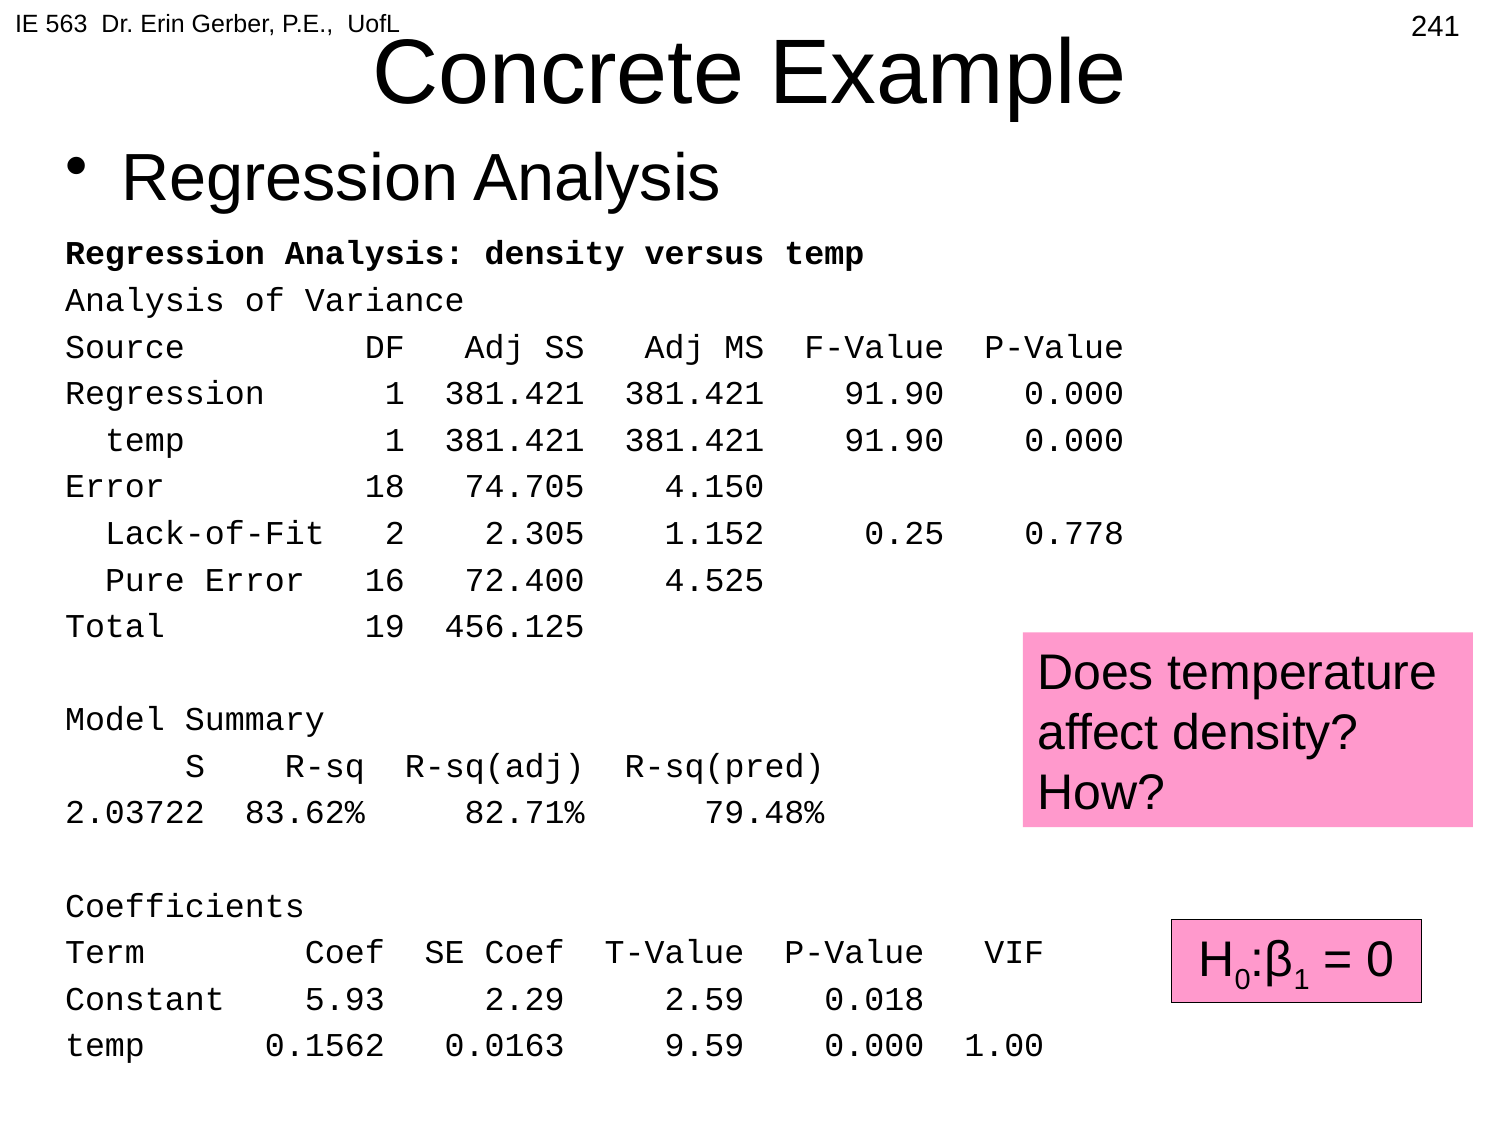

IE 563  Dr. Erin Gerber, P.E.,  UofL
241
# Concrete Example
Regression Analysis

Regression Analysis: density versus temp
Analysis of Variance
Source         DF   Adj SS   Adj MS  F-Value  P-Value
Regression      1  381.421  381.421    91.90    0.000
  temp          1  381.421  381.421    91.90    0.000
Error          18   74.705    4.150
  Lack-of-Fit   2    2.305    1.152     0.25    0.778
  Pure Error   16   72.400    4.525
Total          19  456.125

Model Summary
      S    R-sq  R-sq(adj)  R-sq(pred)
2.03722  83.62%     82.71%      79.48%

Coefficients
Term        Coef  SE Coef  T-Value  P-Value   VIF
Constant    5.93     2.29     2.59    0.018
temp      0.1562   0.0163     9.59    0.000  1.00

Regression Equation

density = 5.93 + 0.1562 temp

Does temperature affect density?  How?
H0:β1 = 0